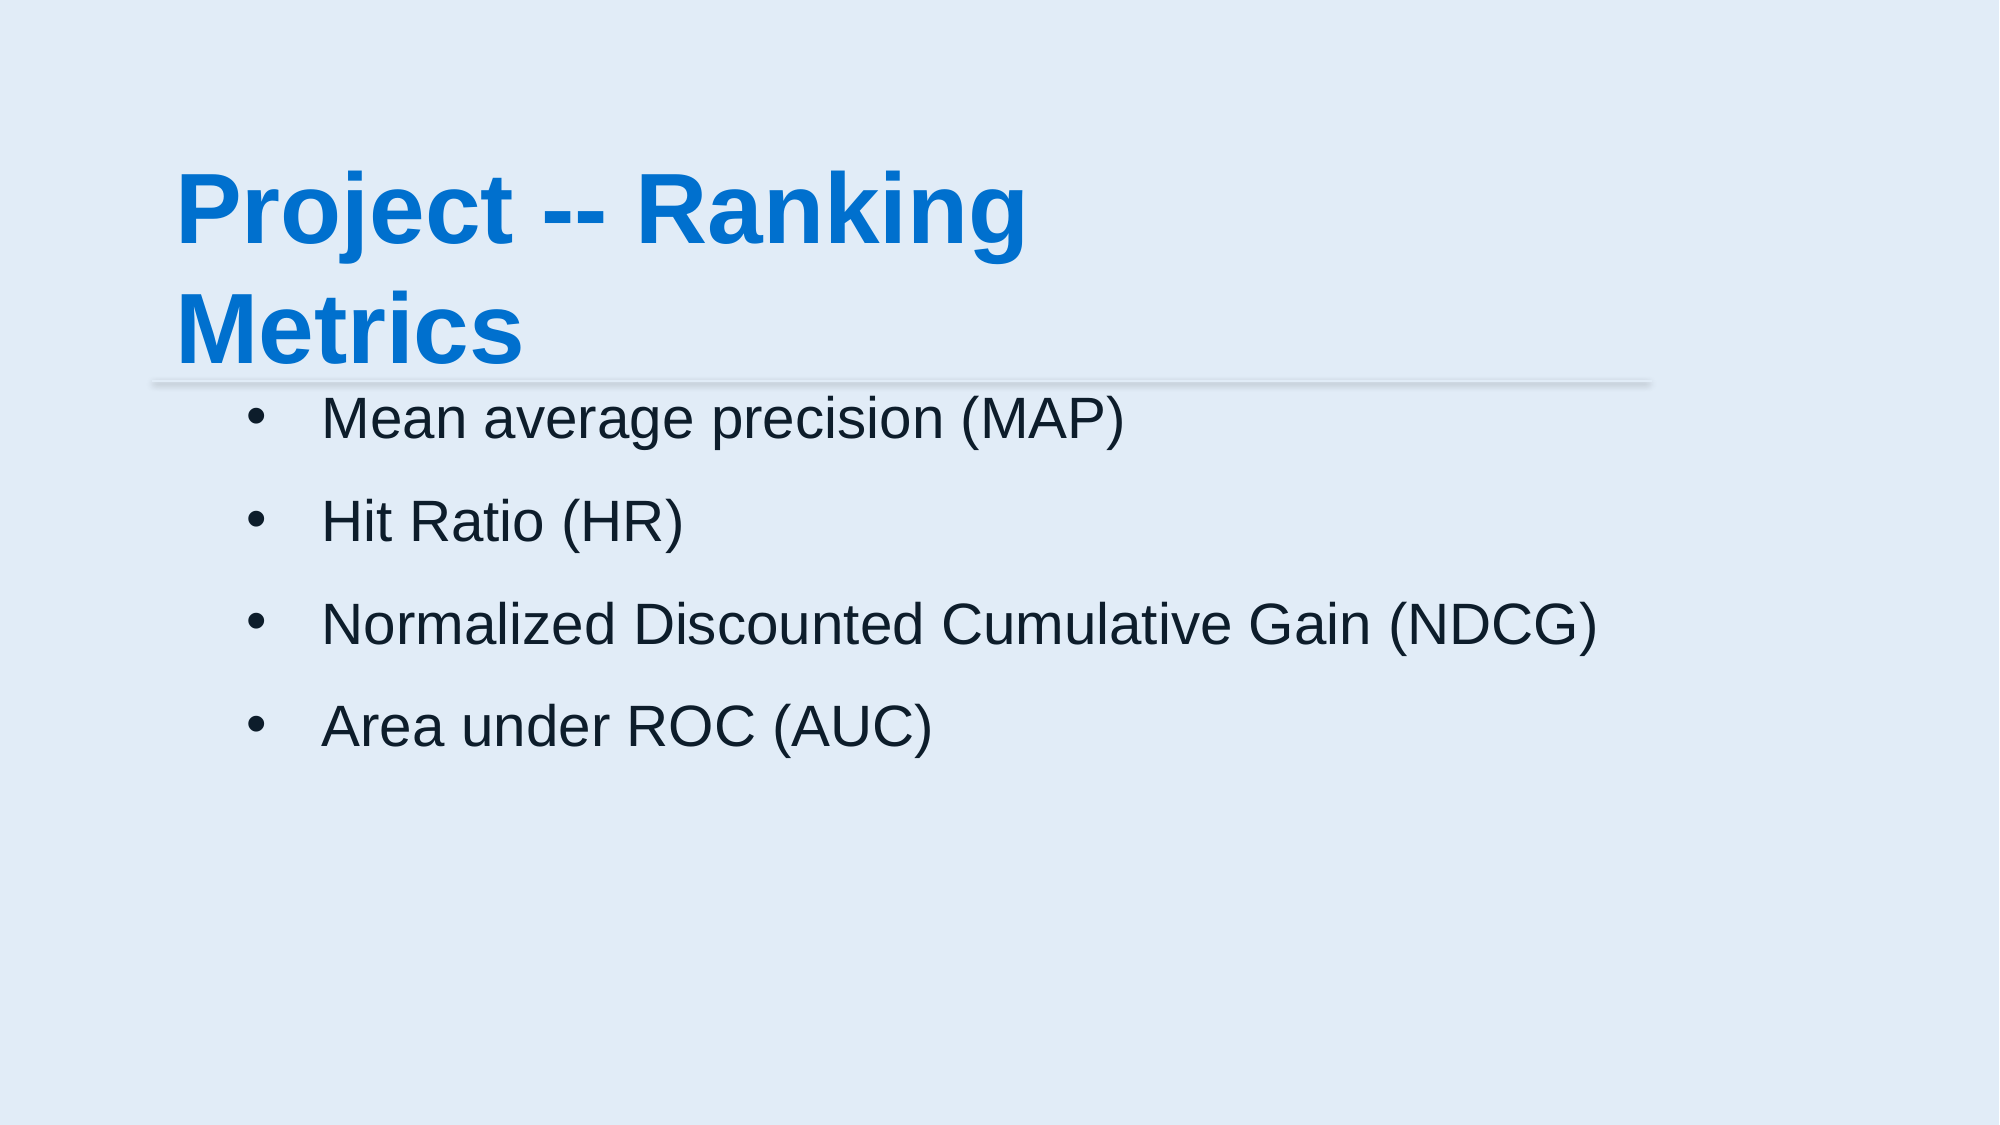

Project -- Ranking Metrics
Mean average precision (MAP)
Hit Ratio (HR)
Normalized Discounted Cumulative Gain (NDCG)
Area under ROC (AUC)